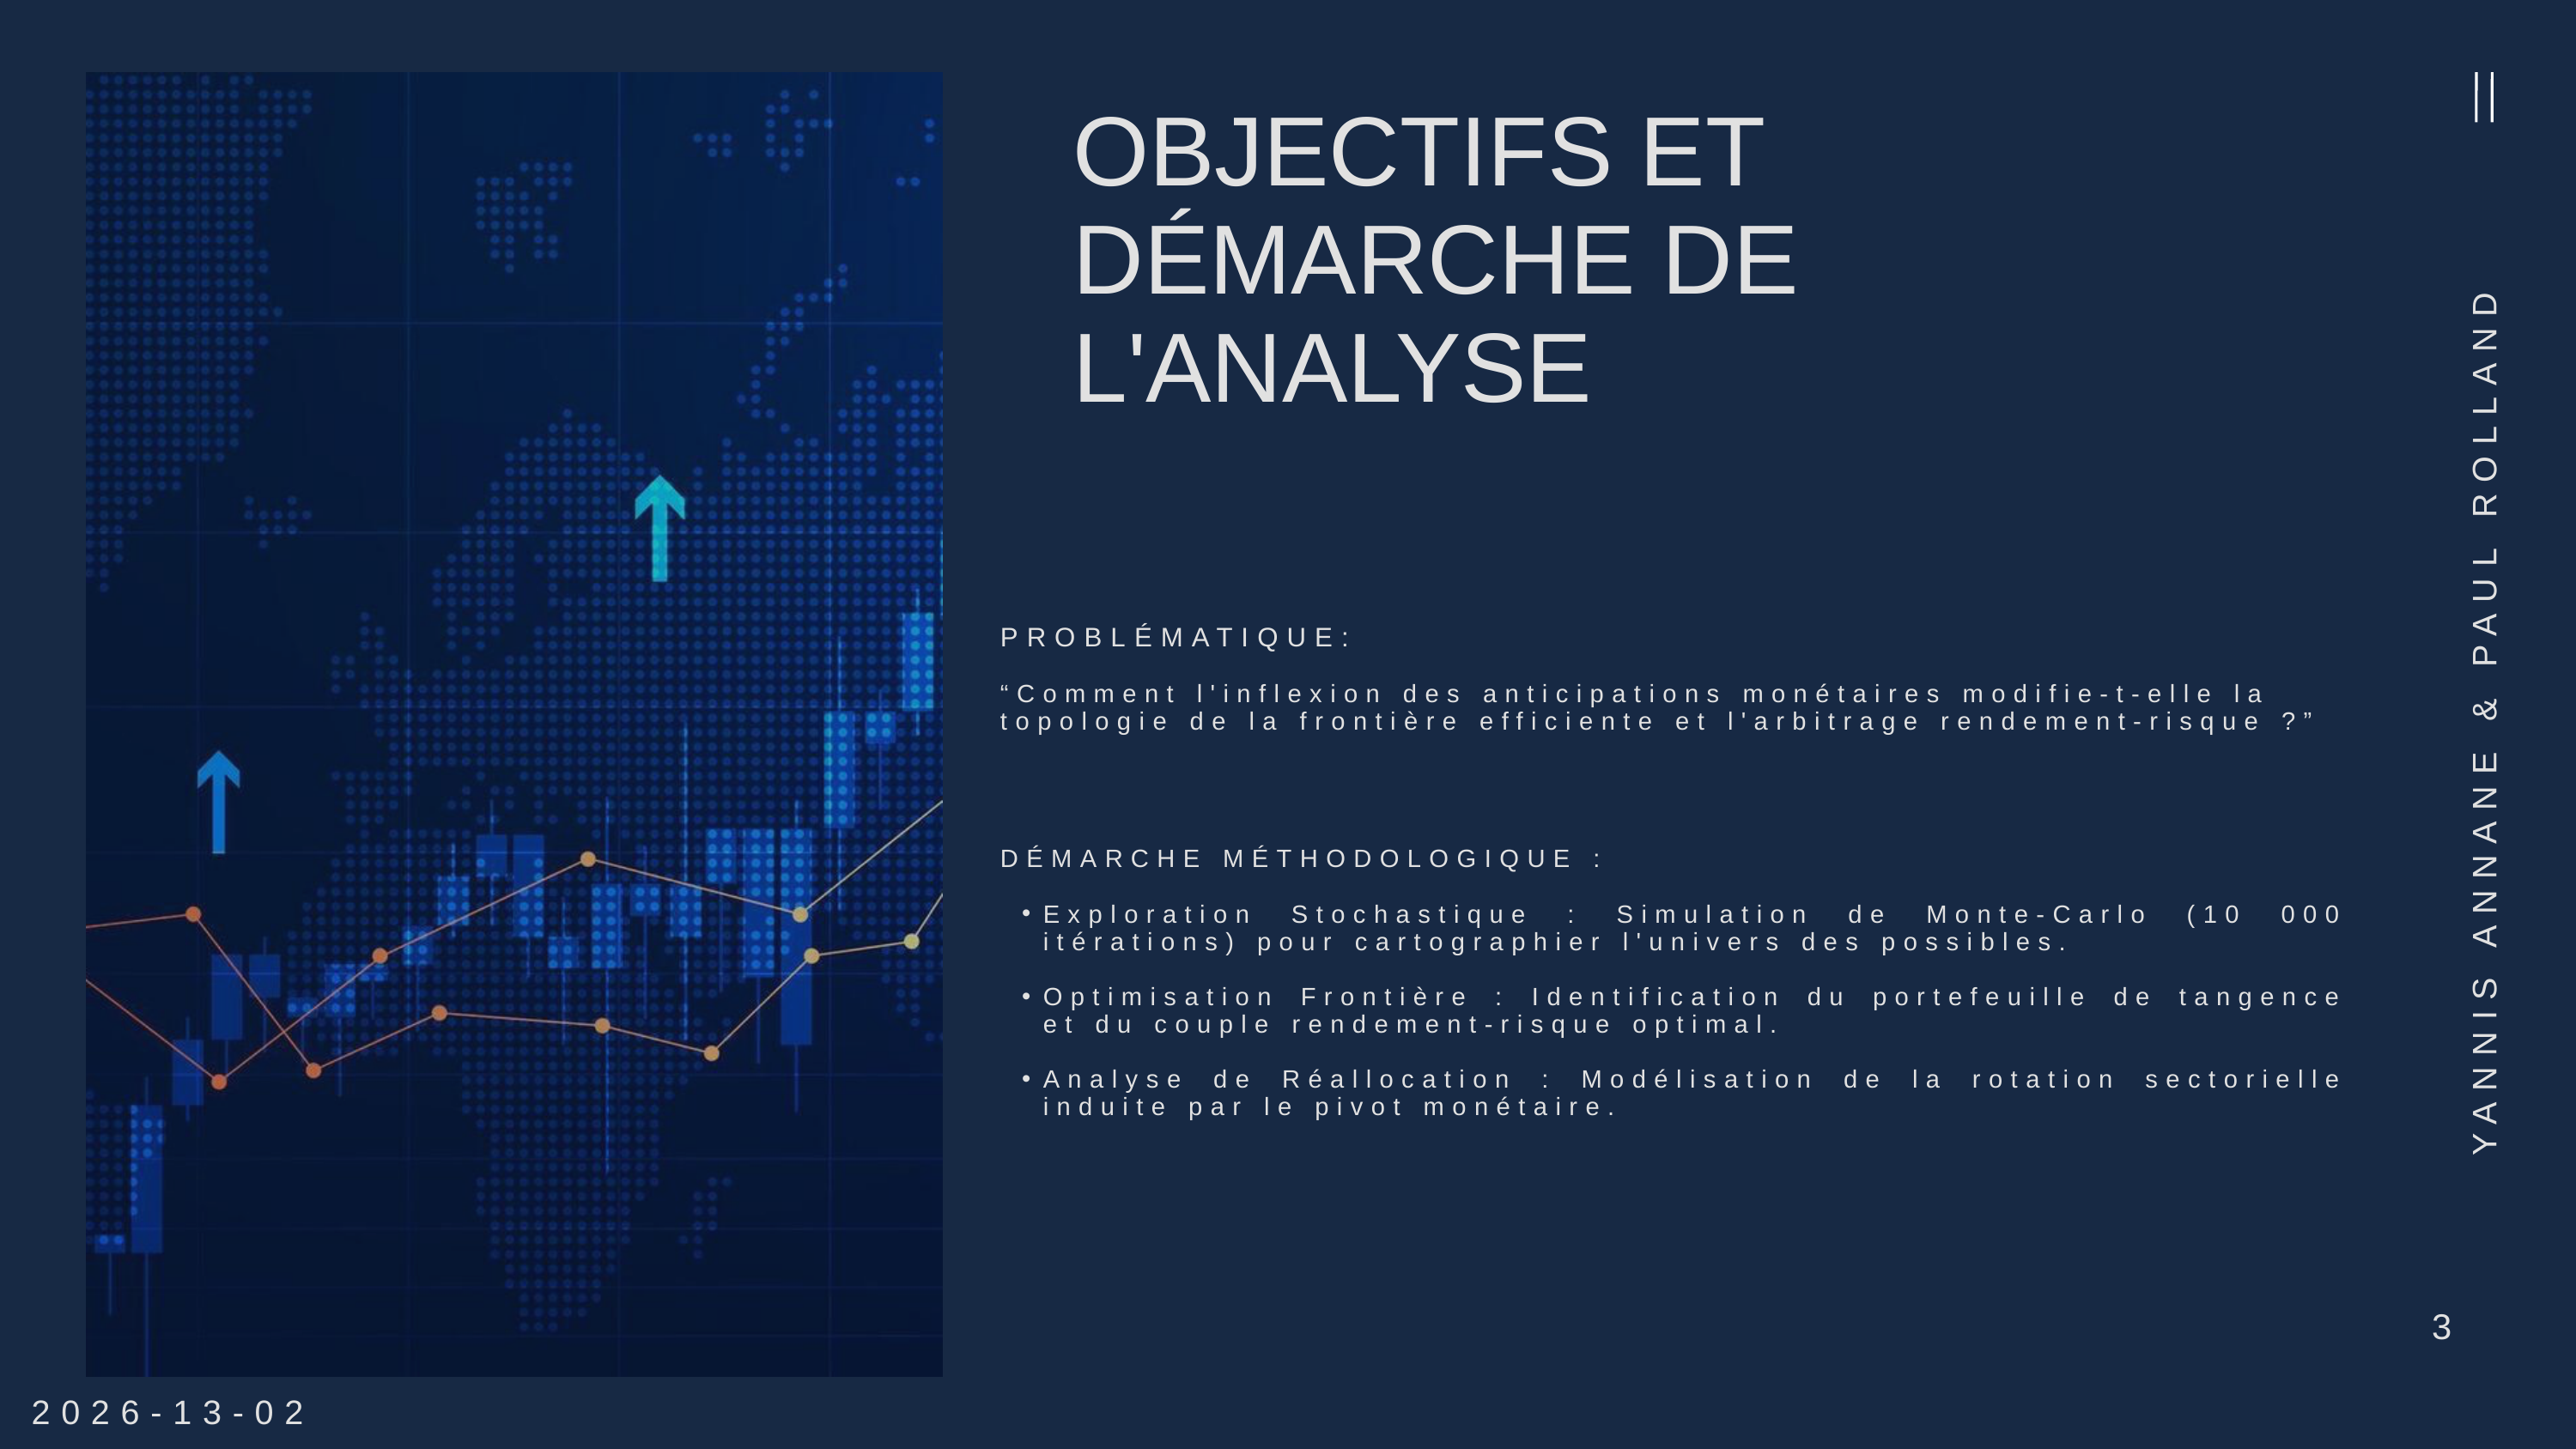

OBJECTIFS ET DÉMARCHE DE L'ANALYSE
PROBLÉMATIQUE:

“Comment l'inflexion des anticipations monétaires modifie-t-elle la topologie de la frontière efficiente et l'arbitrage rendement-risque ?”
YANNIS ANNANE & PAUL ROLLAND
DÉMARCHE MÉTHODOLOGIQUE :

Exploration Stochastique : Simulation de Monte-Carlo (10 000 itérations) pour cartographier l'univers des possibles.

Optimisation Frontière : Identification du portefeuille de tangence et du couple rendement-risque optimal.

Analyse de Réallocation : Modélisation de la rotation sectorielle induite par le pivot monétaire.

3
2026-13-02